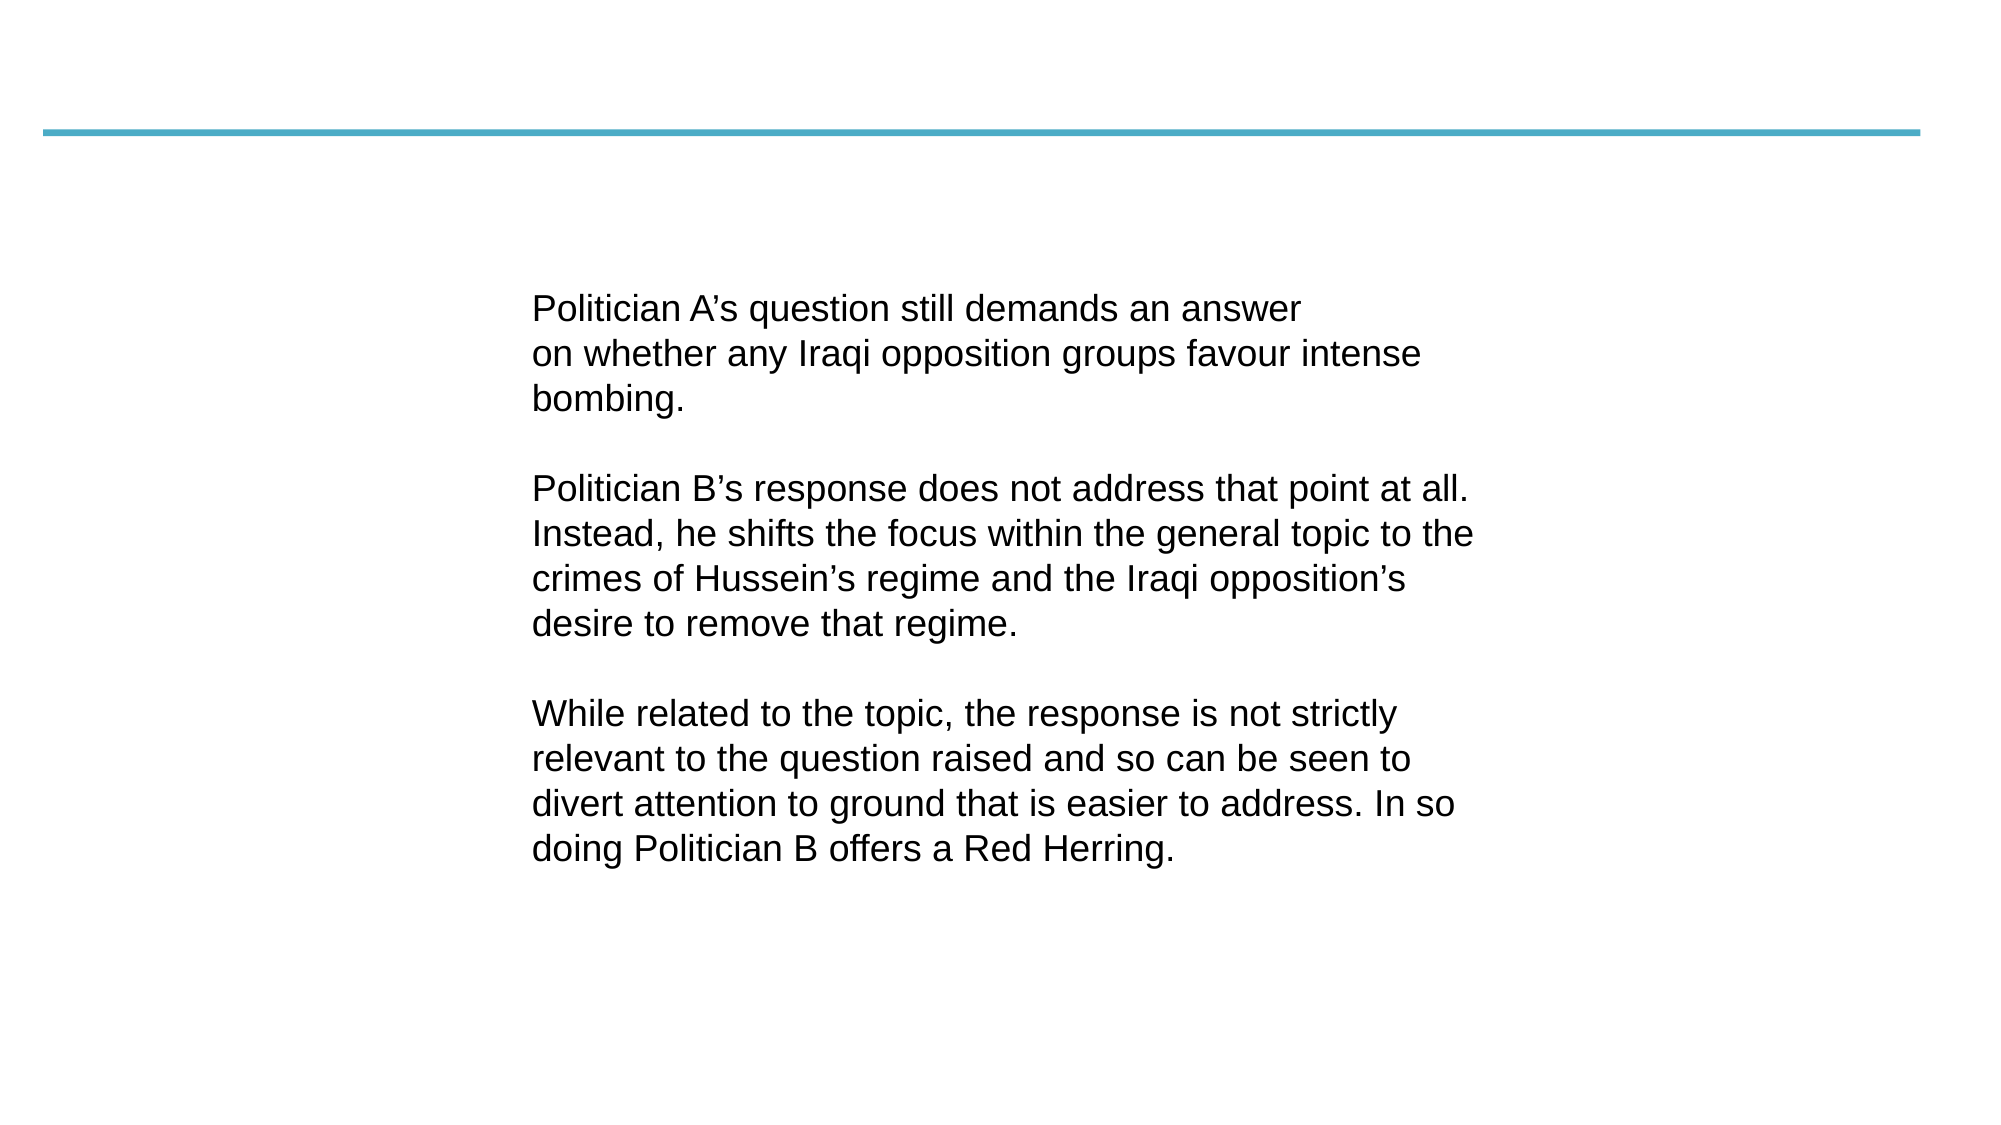

Politician A’s question still demands an answer
on whether any Iraqi opposition groups favour intense bombing.

Politician B’s response does not address that point at all. Instead, he shifts the focus within the general topic to the crimes of Hussein’s regime and the Iraqi opposition’s desire to remove that regime.

While related to the topic, the response is not strictly relevant to the question raised and so can be seen to divert attention to ground that is easier to address. In so doing Politician B offers a Red Herring.